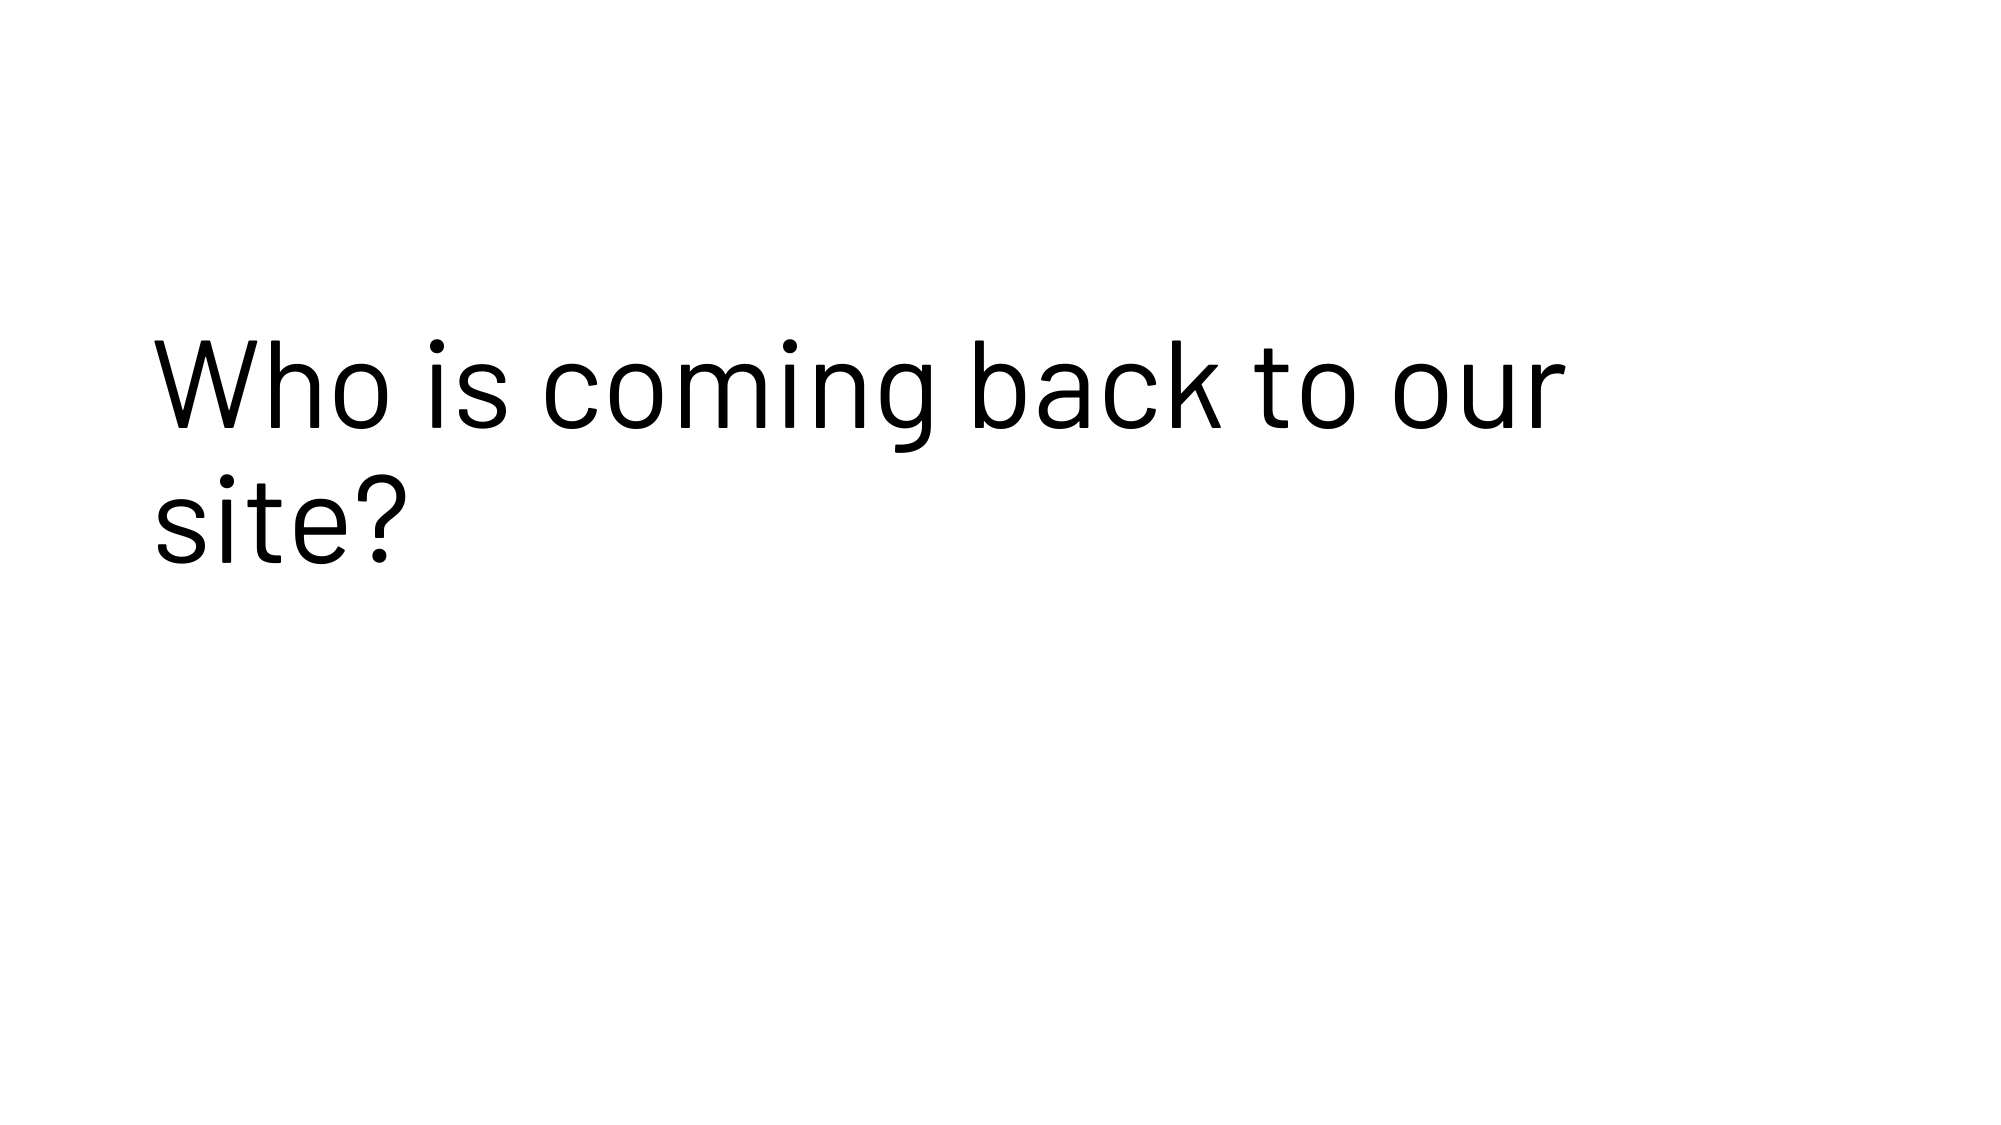

# Who is coming back to our site?